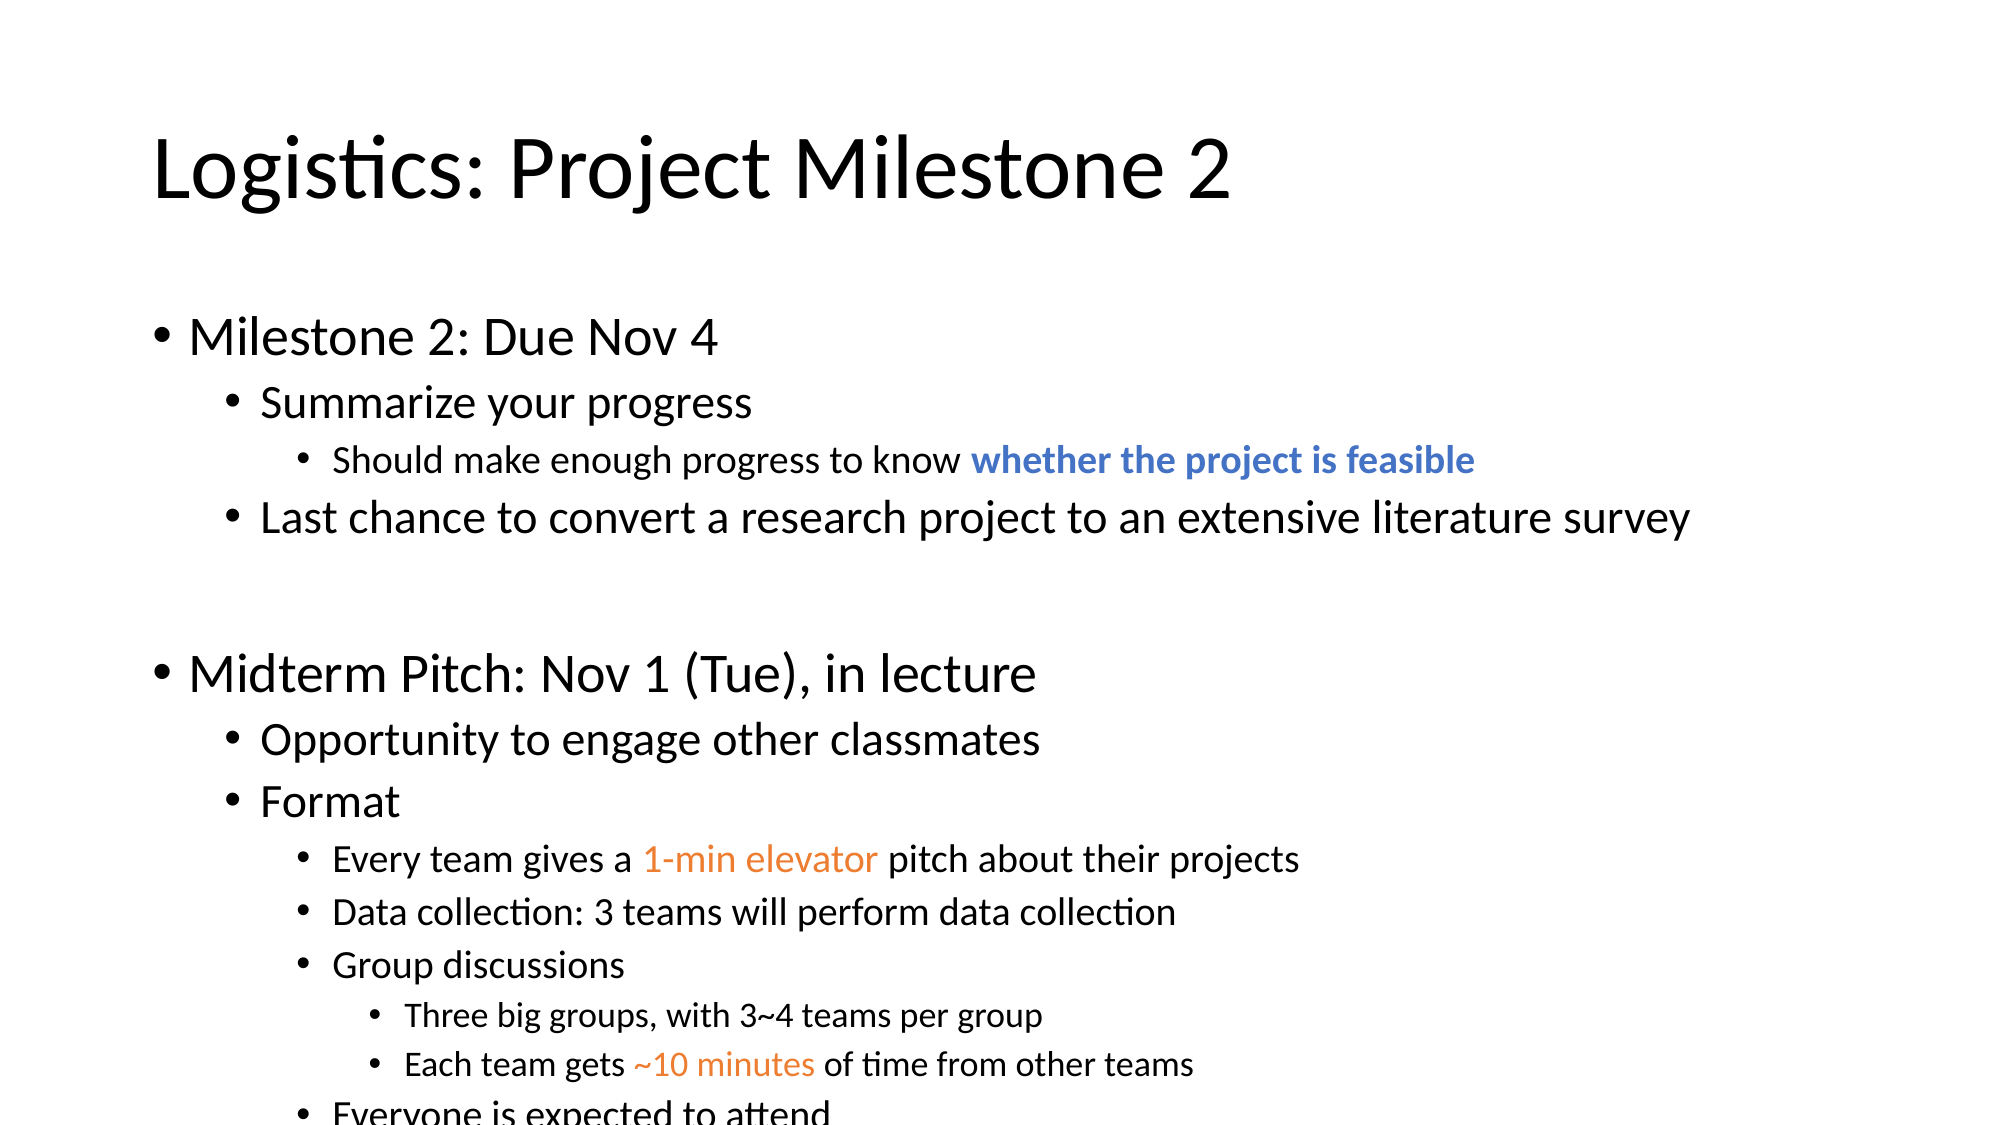

# Logistics: Project Milestone 2
Milestone 2: Due Nov 4
Summarize your progress
Should make enough progress to know whether the project is feasible
Last chance to convert a research project to an extensive literature survey

Midterm Pitch: Nov 1 (Tue), in lecture
Opportunity to engage other classmates
Format
Every team gives a 1-min elevator pitch about their projects
Data collection: 3 teams will perform data collection
Group discussions
Three big groups, with 3~4 teams per group
Each team gets ~10 minutes of time from other teams
Everyone is expected to attend